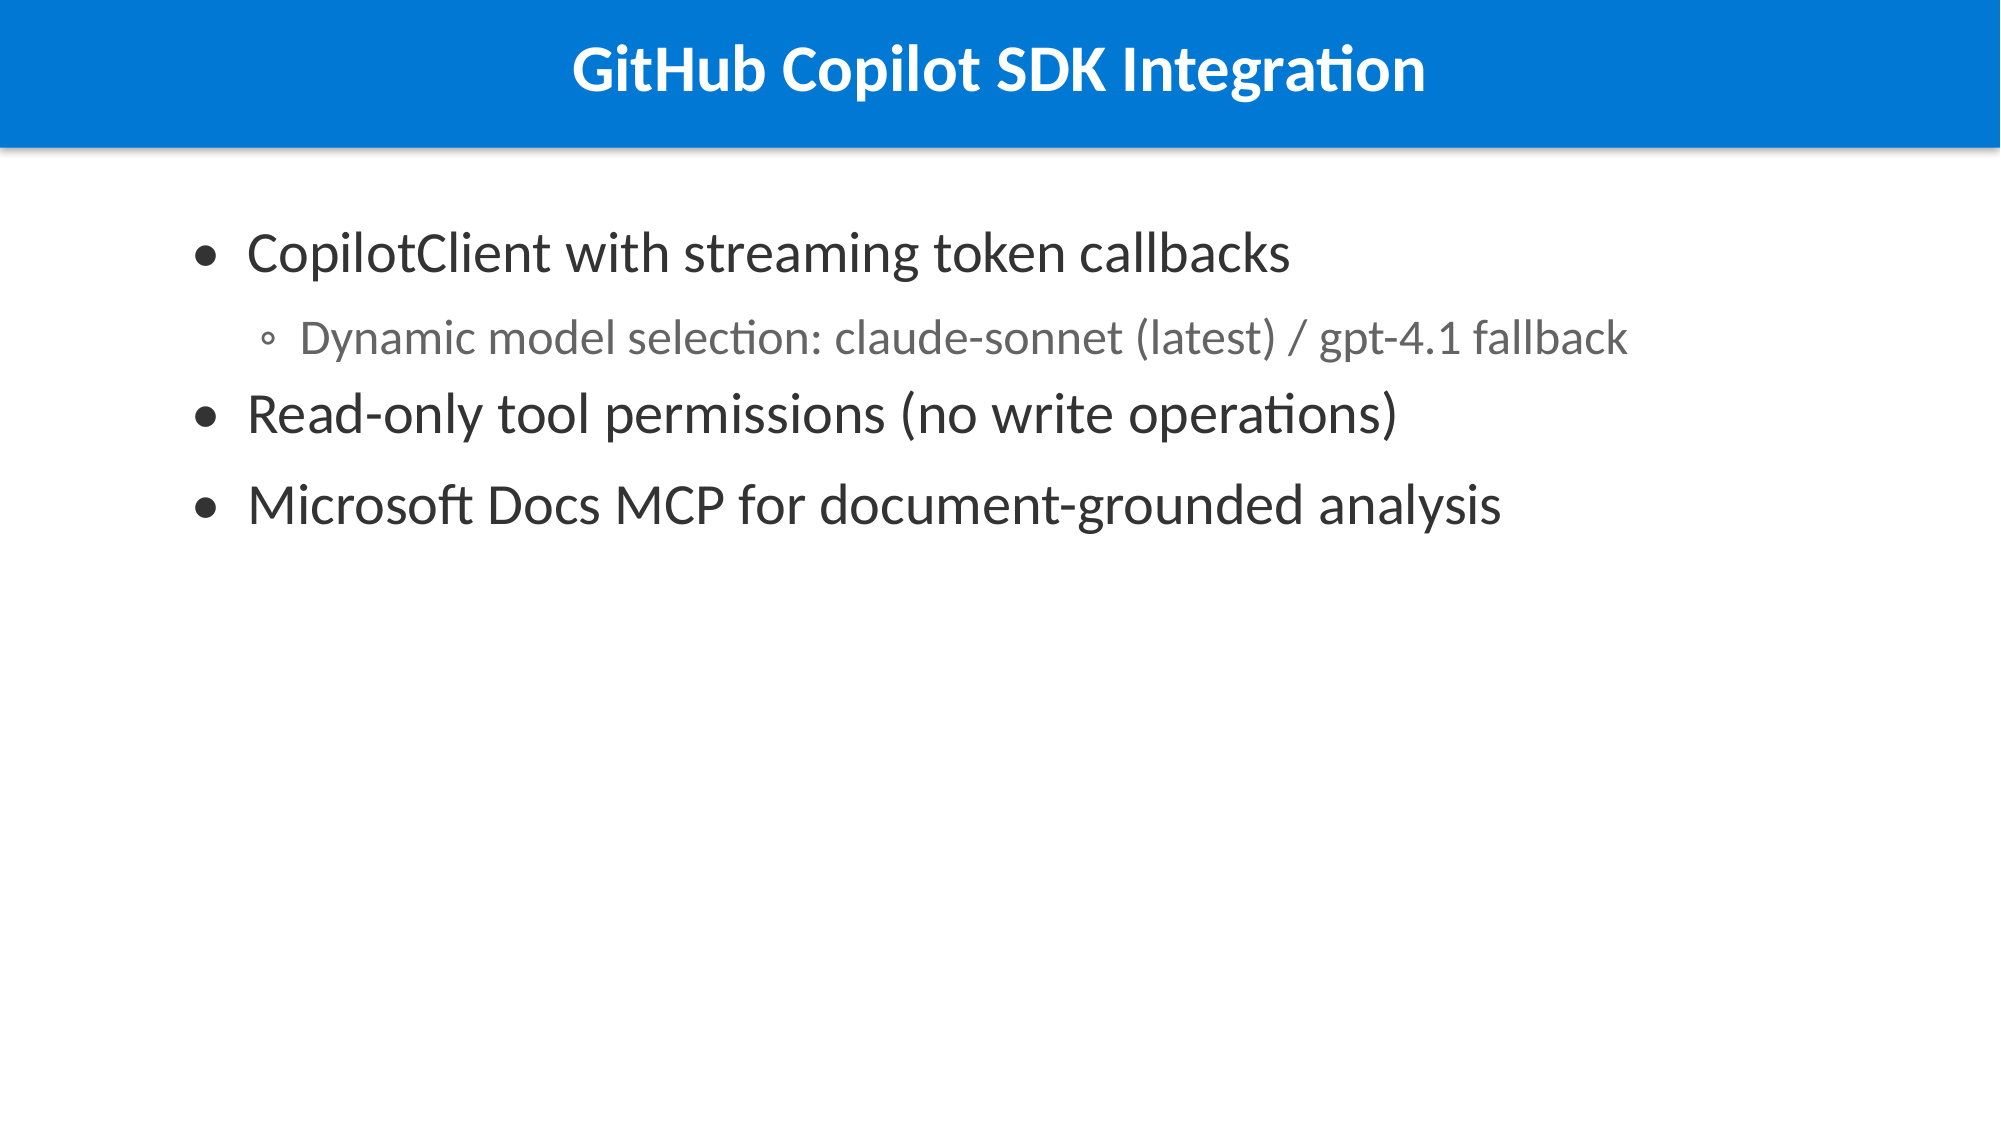

GitHub Copilot SDK Integration
•  CopilotClient with streaming token callbacks
      ◦  Dynamic model selection: claude-sonnet (latest) / gpt-4.1 fallback
•  Read-only tool permissions (no write operations)
•  Microsoft Docs MCP for document-grounded analysis